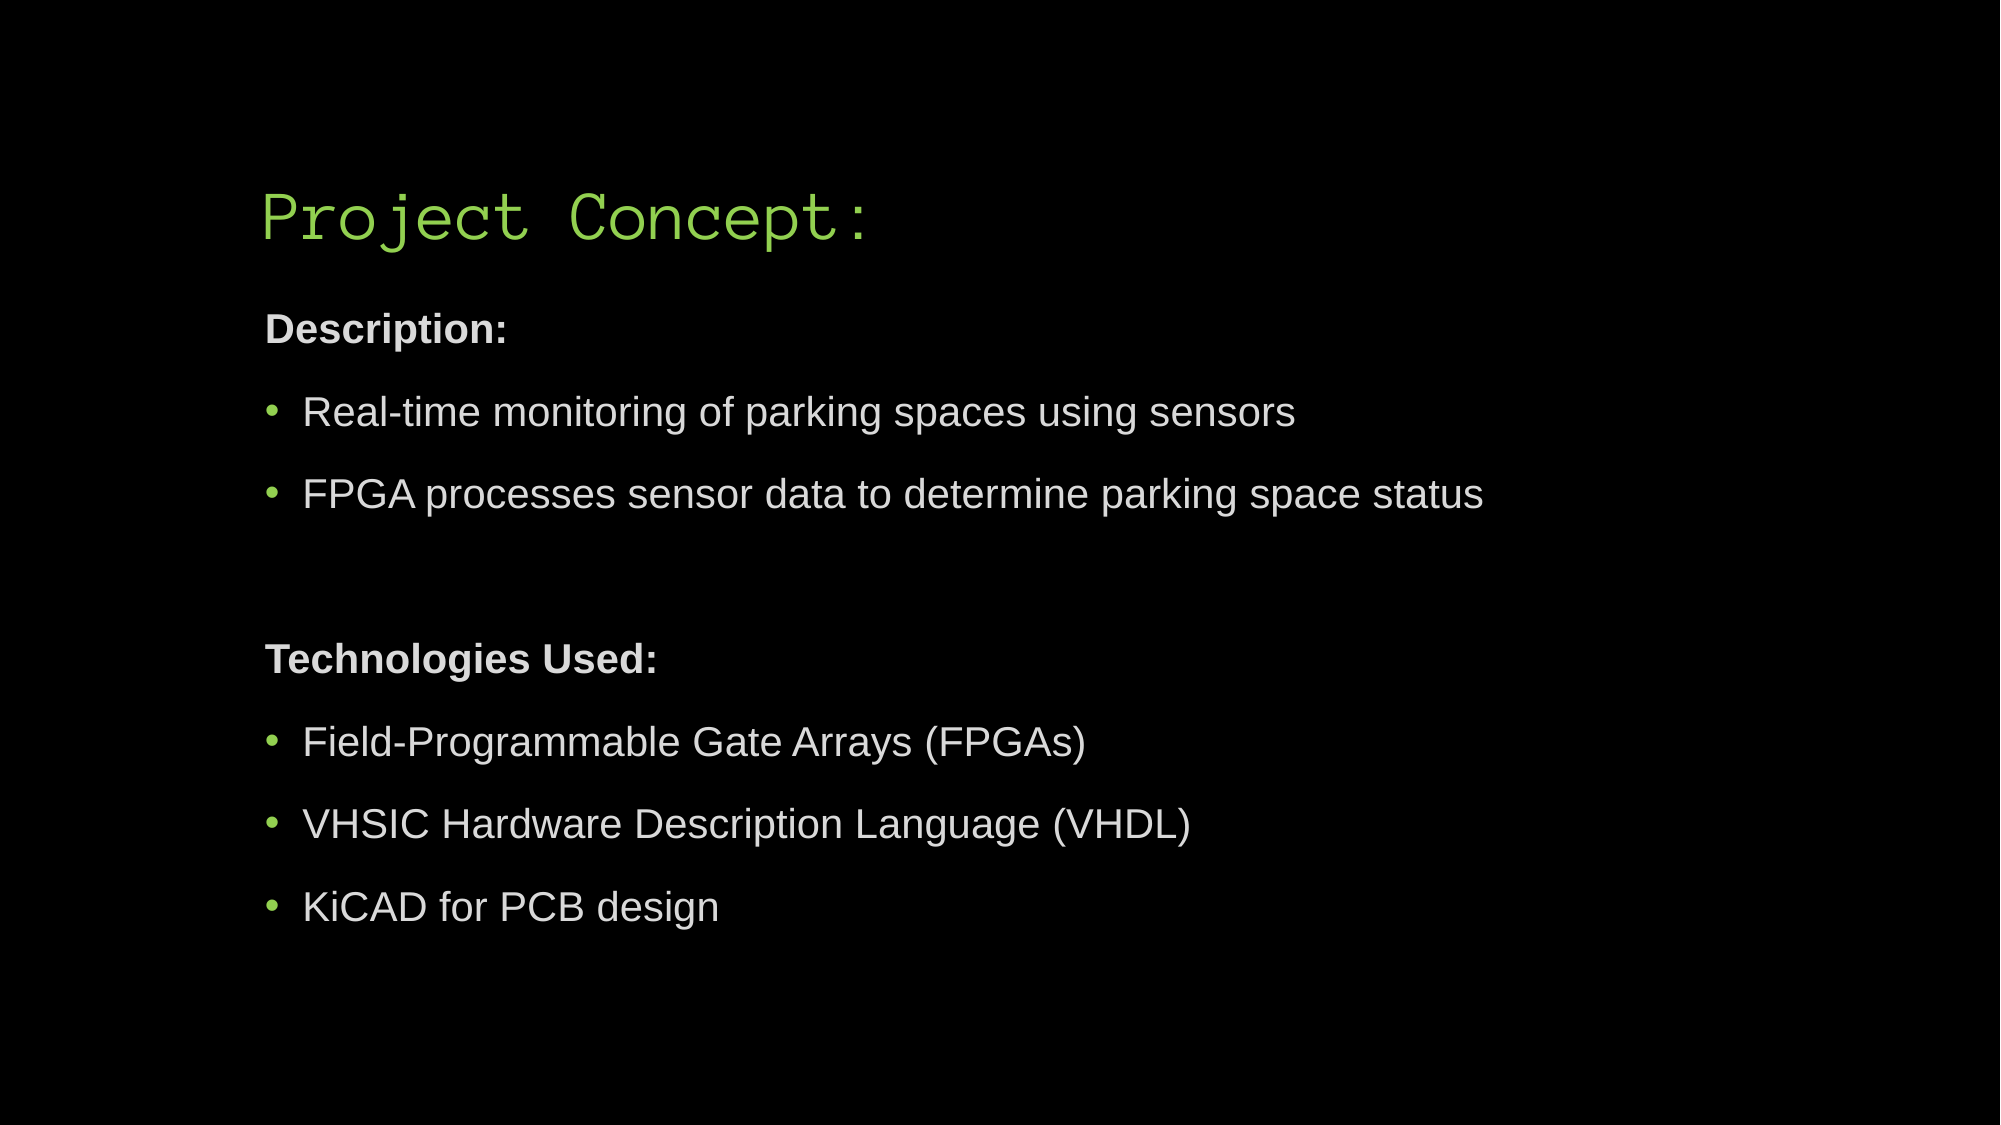

# Project Concept:
Description:
Real-time monitoring of parking spaces using sensors
FPGA processes sensor data to determine parking space status

Technologies Used:
Field-Programmable Gate Arrays (FPGAs)
VHSIC Hardware Description Language (VHDL)
KiCAD for PCB design